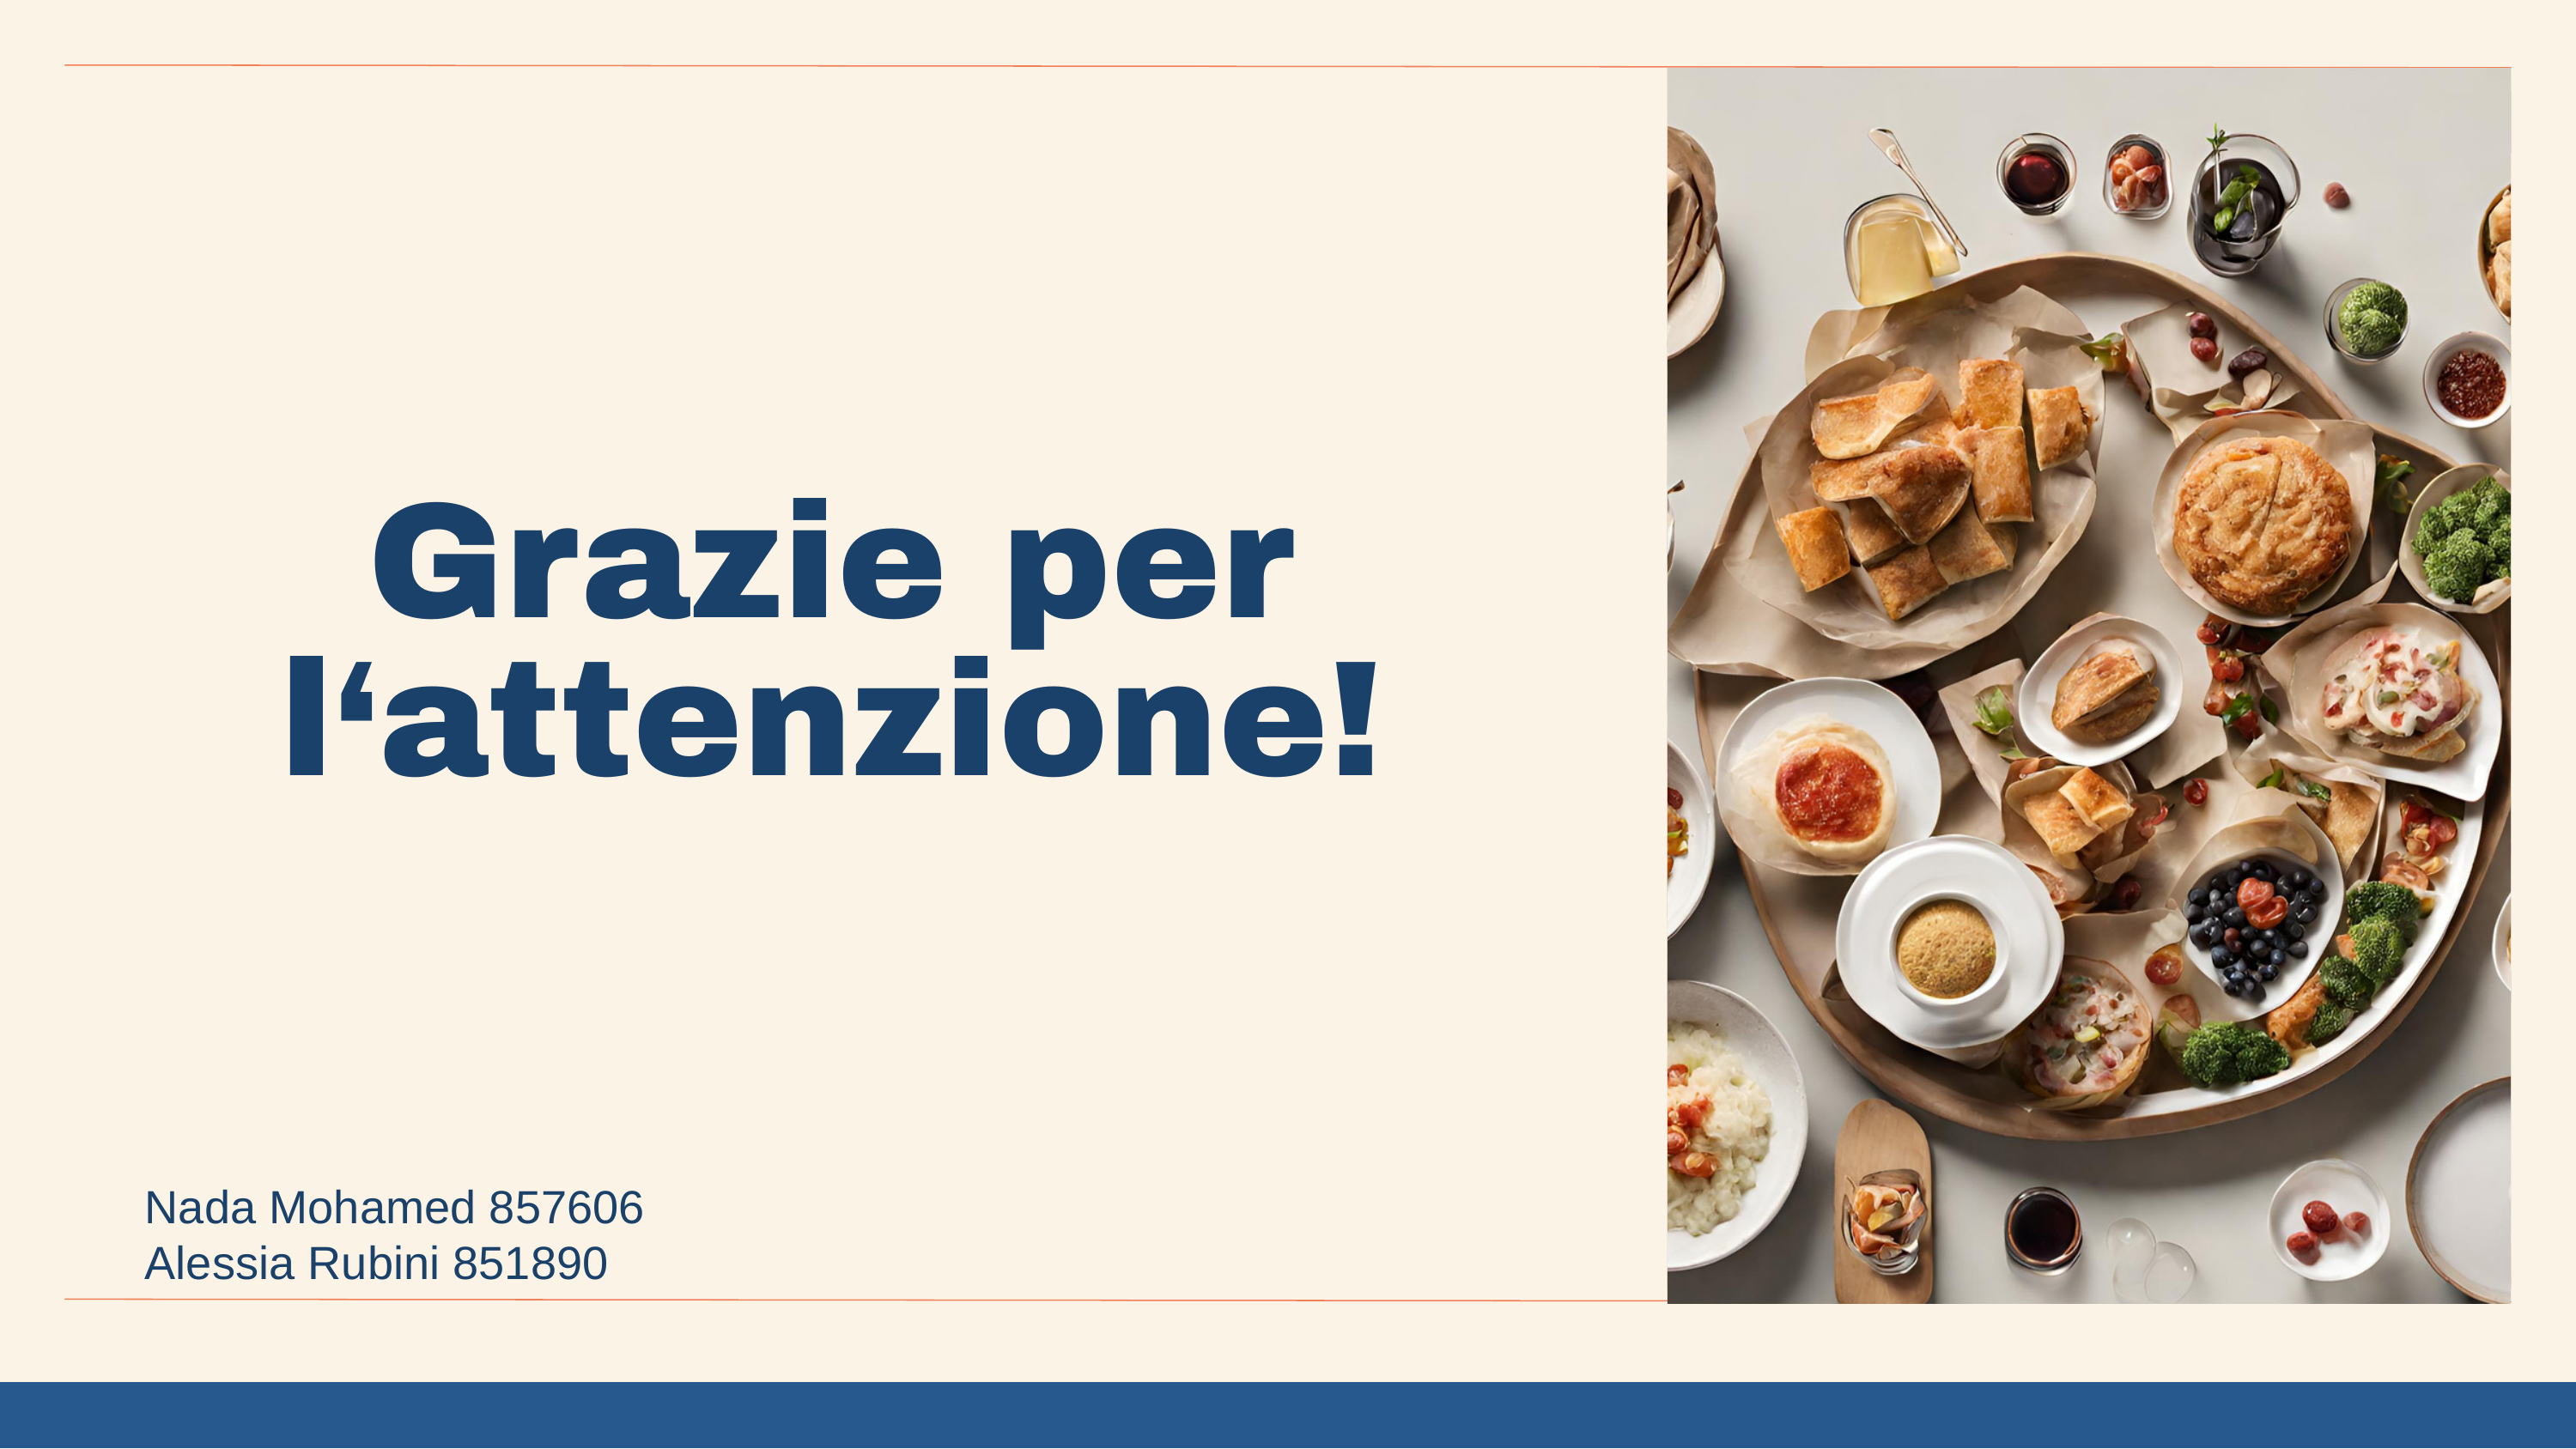

Grazie per l‘attenzione!
Nada Mohamed 857606
Alessia Rubini 851890